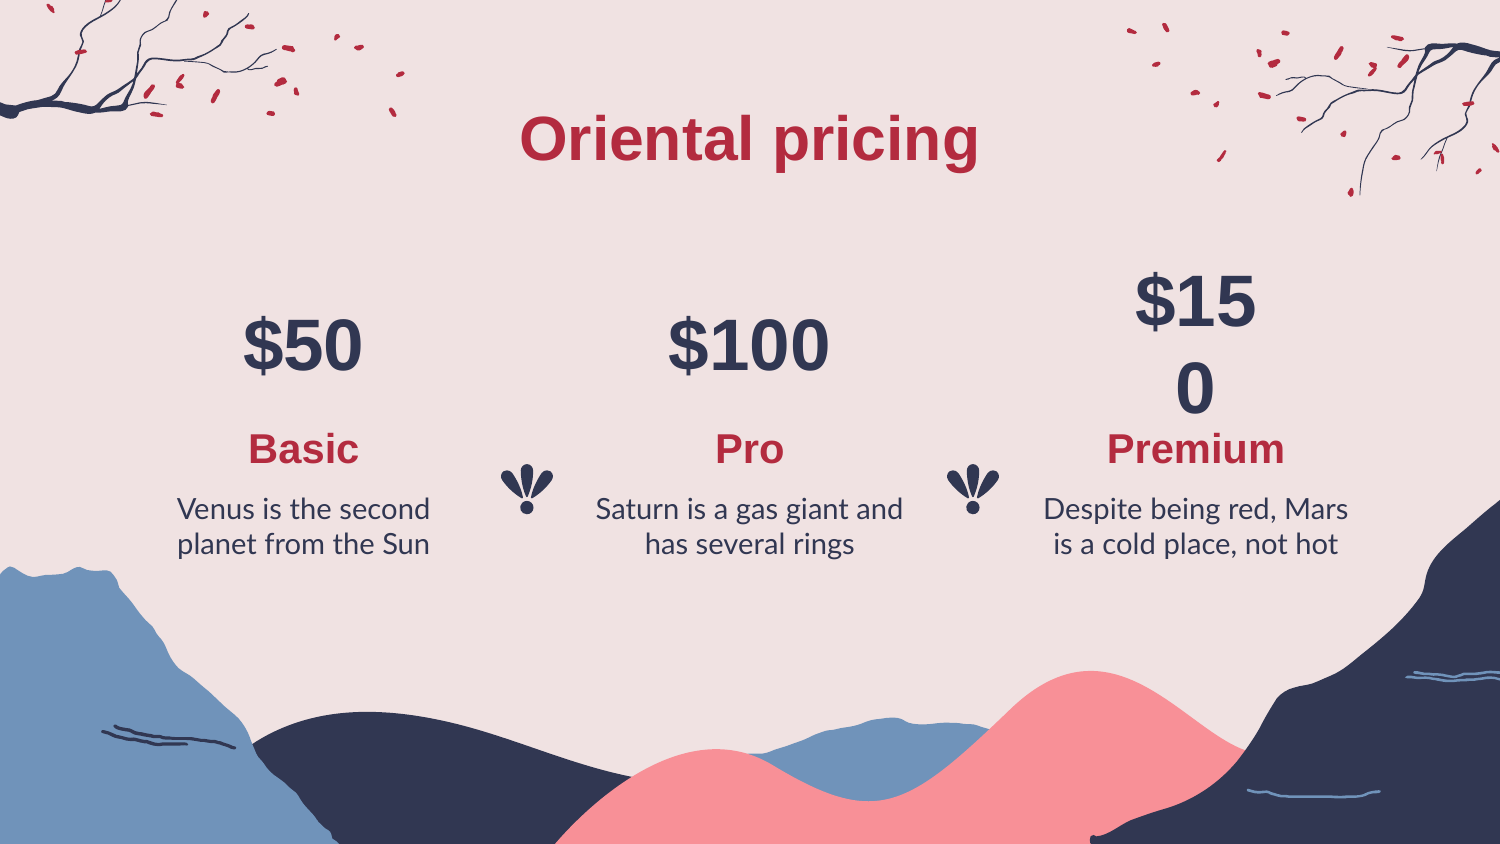

Oriental pricing
$50
$100
$150
# Basic
Pro
Premium

Saturn is a gas giant and has several rings
Venus is the second planet from the Sun
Despite being red, Mars
is a cold place, not hot